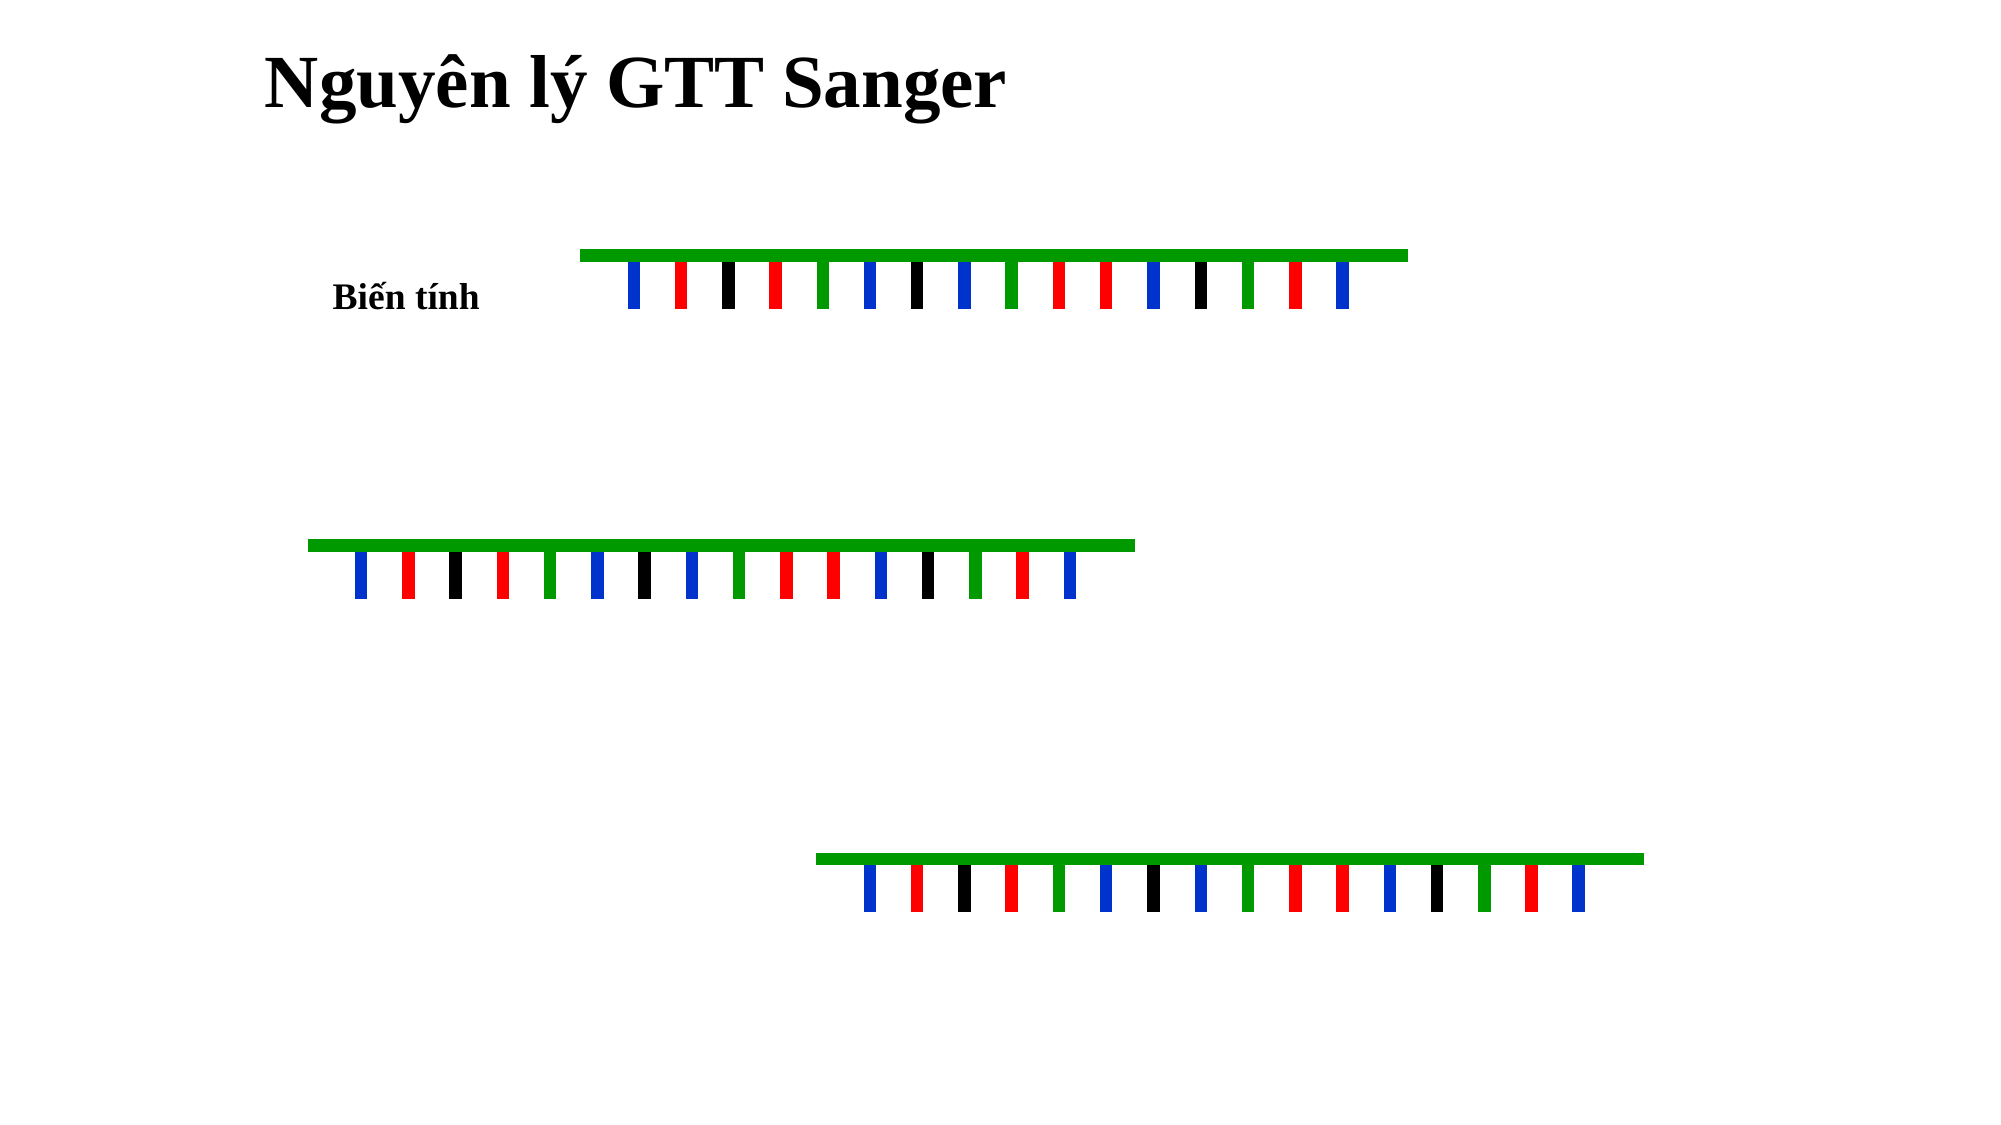

# Nguyên lý GTT Sanger
Biến tính